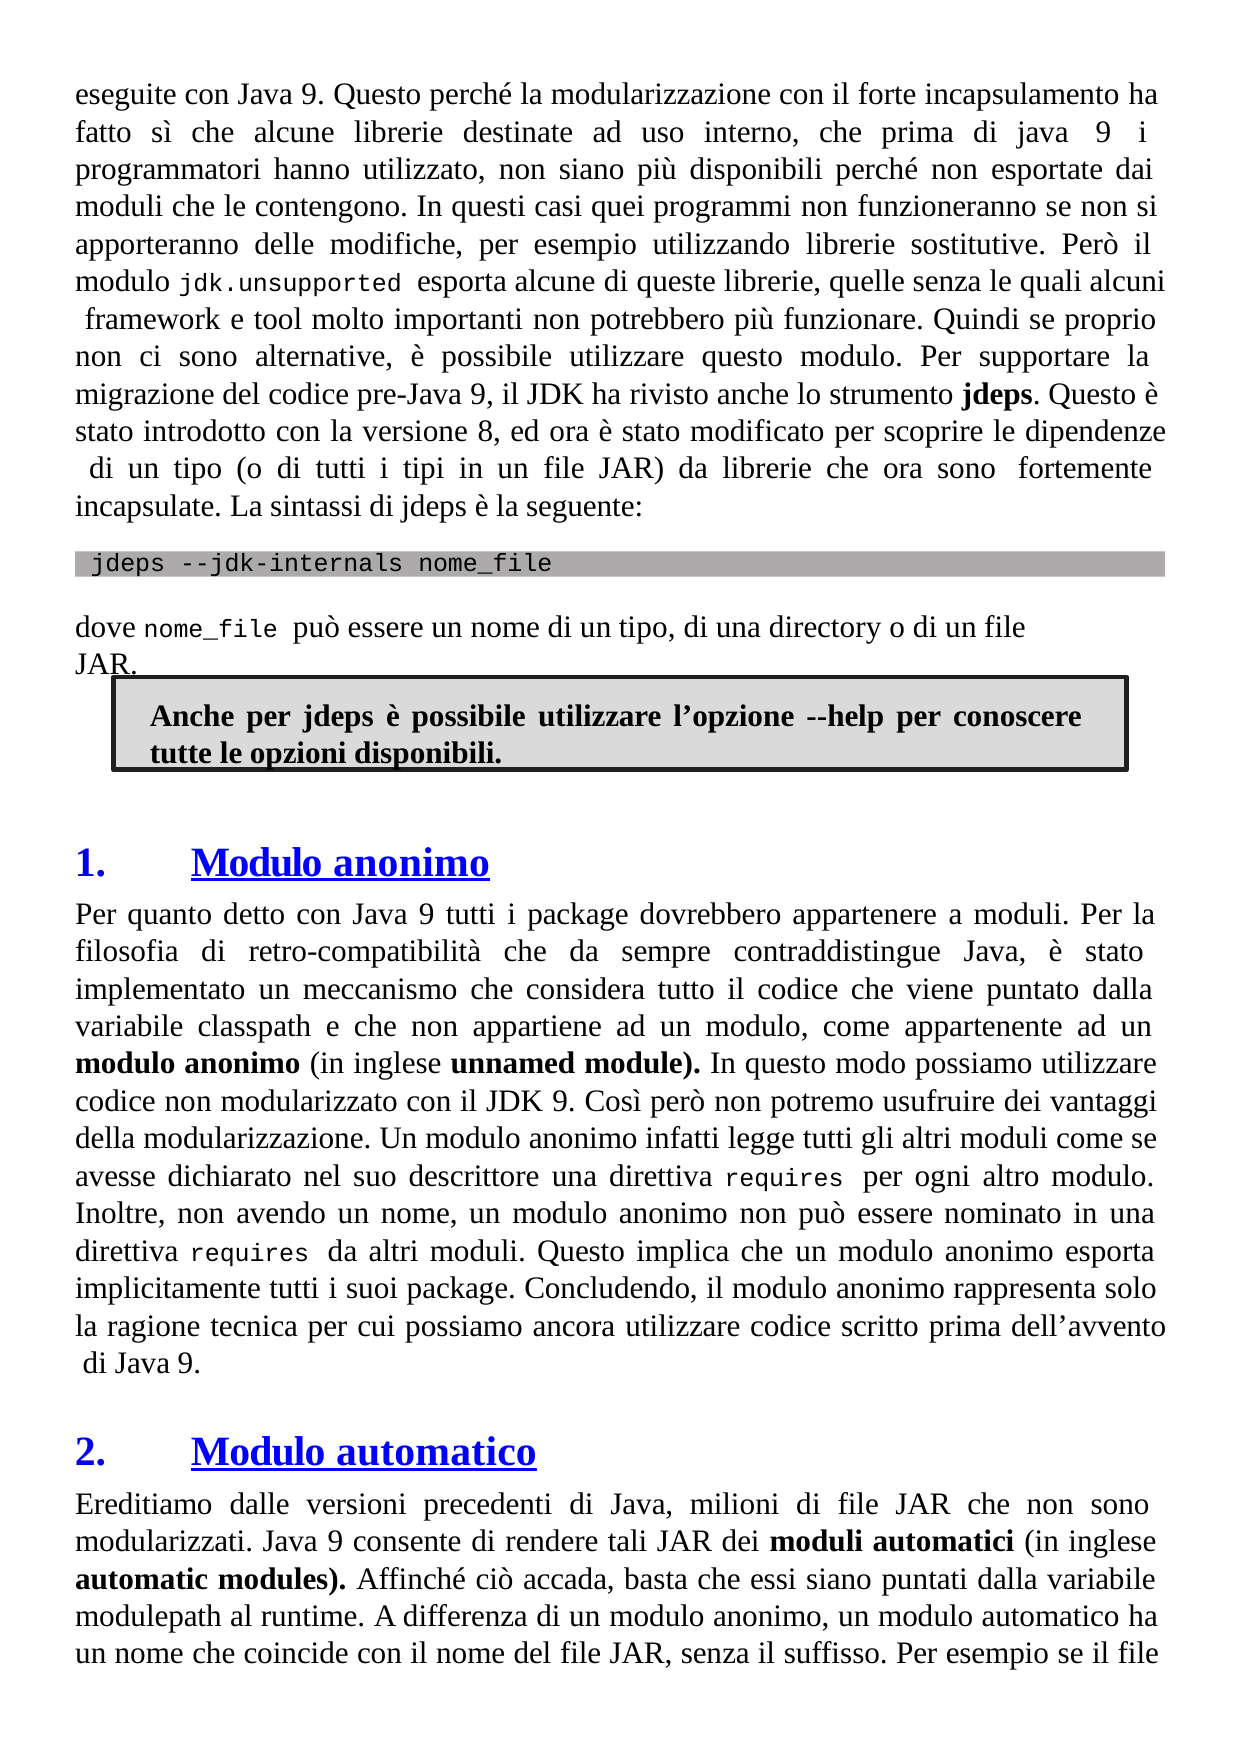

eseguite con Java 9. Questo perché la modularizzazione con il forte incapsulamento ha  fatto sì che alcune librerie destinate ad uso interno, che prima di java 9 i  programmatori hanno utilizzato, non siano più disponibili perché non esportate dai  moduli che le contengono. In questi casi quei programmi non funzioneranno se non si  apporteranno delle modifiche, per esempio utilizzando librerie sostitutive. Però il  modulo jdk.unsupported esporta alcune di queste librerie, quelle senza le quali alcuni  framework e tool molto importanti non potrebbero più funzionare. Quindi se proprio  non ci sono alternative, è possibile utilizzare questo modulo. Per supportare la  migrazione del codice pre-Java 9, il JDK ha rivisto anche lo strumento jdeps. Questo è  stato introdotto con la versione 8, ed ora è stato modificato per scoprire le dipendenze  di un tipo (o di tutti i tipi in un file JAR) da librerie che ora sono fortemente  incapsulate. La sintassi di jdeps è la seguente:
jdeps --jdk-internals nome_file
dove nome_file può essere un nome di un tipo, di una directory o di un file JAR.
Anche per jdeps è possibile utilizzare l’opzione --help per conoscere  tutte le opzioni disponibili.
Modulo anonimo
Per quanto detto con Java 9 tutti i package dovrebbero appartenere a moduli. Per la  filosofia di retro-compatibilità che da sempre contraddistingue Java, è stato  implementato un meccanismo che considera tutto il codice che viene puntato dalla  variabile classpath e che non appartiene ad un modulo, come appartenente ad un  modulo anonimo (in inglese unnamed module). In questo modo possiamo utilizzare  codice non modularizzato con il JDK 9. Così però non potremo usufruire dei vantaggi  della modularizzazione. Un modulo anonimo infatti legge tutti gli altri moduli come se  avesse dichiarato nel suo descrittore una direttiva requires per ogni altro modulo.  Inoltre, non avendo un nome, un modulo anonimo non può essere nominato in una  direttiva requires da altri moduli. Questo implica che un modulo anonimo esporta  implicitamente tutti i suoi package. Concludendo, il modulo anonimo rappresenta solo  la ragione tecnica per cui possiamo ancora utilizzare codice scritto prima dell’avvento  di Java 9.

Modulo automatico
Ereditiamo dalle versioni precedenti di Java, milioni di file JAR che non sono  modularizzati. Java 9 consente di rendere tali JAR dei moduli automatici (in inglese  automatic modules). Affinché ciò accada, basta che essi siano puntati dalla variabile  modulepath al runtime. A differenza di un modulo anonimo, un modulo automatico ha  un nome che coincide con il nome del file JAR, senza il suffisso. Per esempio se il file